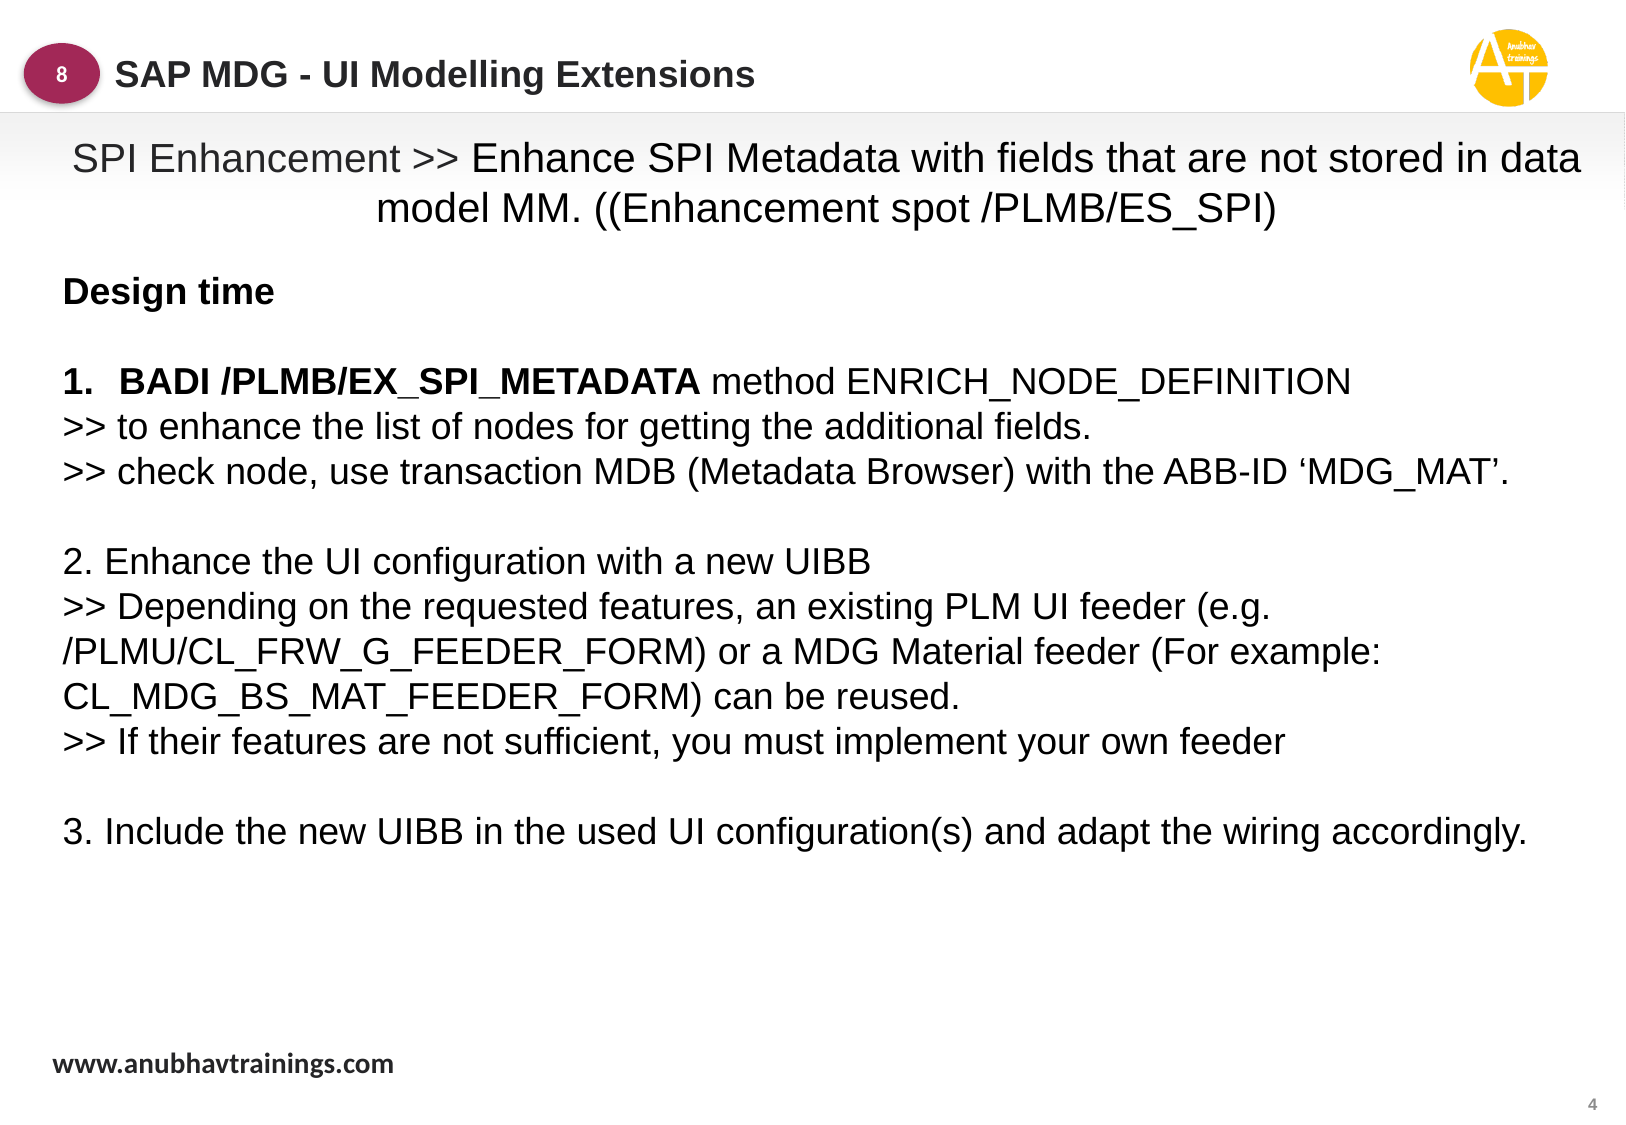

SAP MDG - UI Modelling Extensions
8
SPI Enhancement >> Enhance SPI Metadata with fields that are not stored in data model MM. ((Enhancement spot /PLMB/ES_SPI)
Design time

BADI /PLMB/EX_SPI_METADATA method ENRICH_NODE_DEFINITION
>> to enhance the list of nodes for getting the additional fields.
>> check node, use transaction MDB (Metadata Browser) with the ABB-ID ‘MDG_MAT’.

2. Enhance the UI configuration with a new UIBB
>> Depending on the requested features, an existing PLM UI feeder (e.g. /PLMU/CL_FRW_G_FEEDER_FORM) or a MDG Material feeder (For example: CL_MDG_BS_MAT_FEEDER_FORM) can be reused.
>> If their features are not sufficient, you must implement your own feeder

3. Include the new UIBB in the used UI configuration(s) and adapt the wiring accordingly.